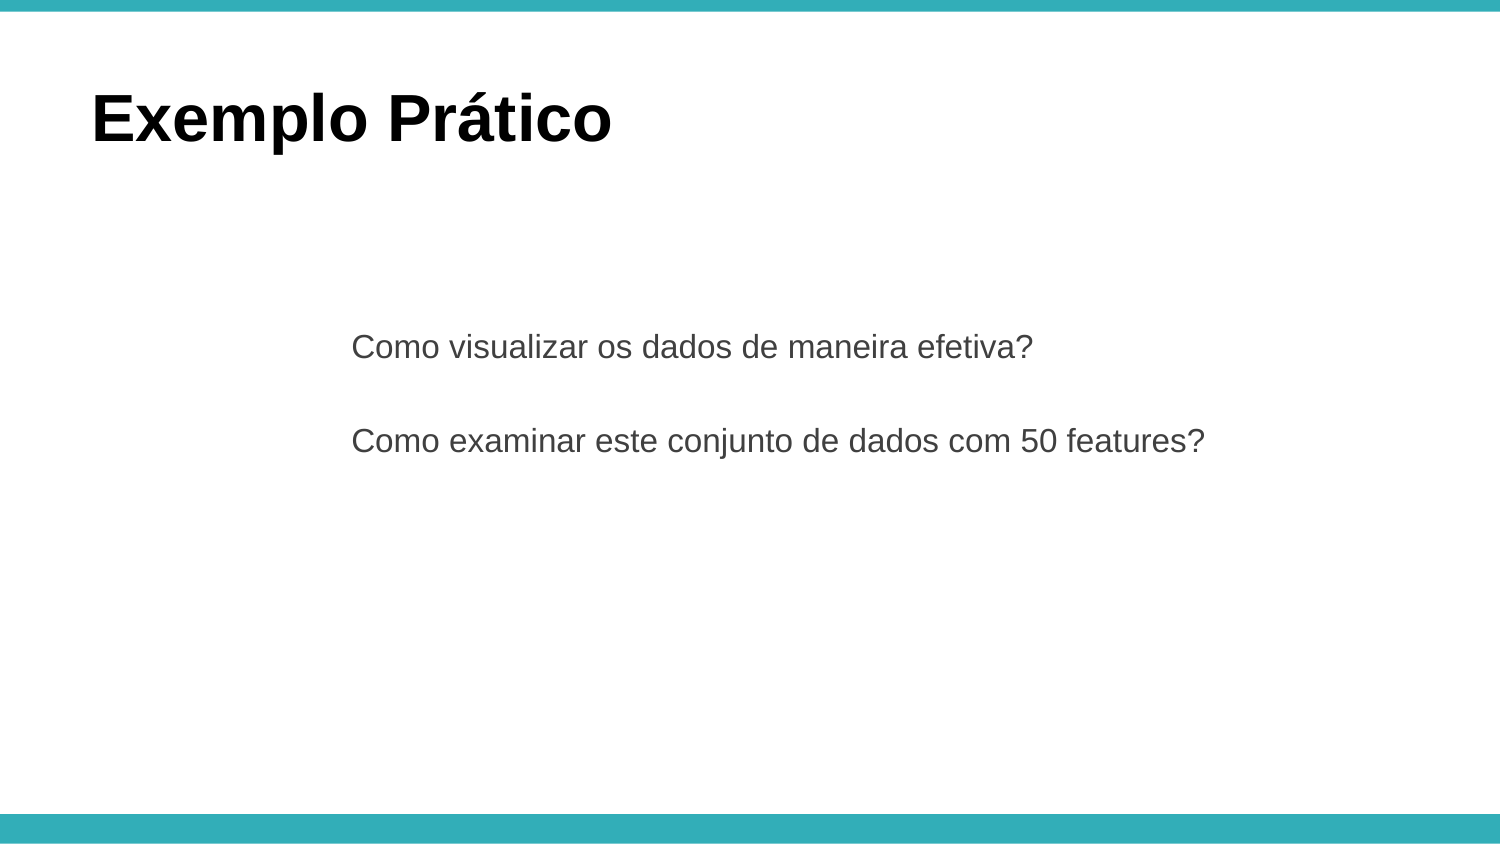

Exemplo Prático
Como visualizar os dados de maneira efetiva?

Como examinar este conjunto de dados com 50 features?